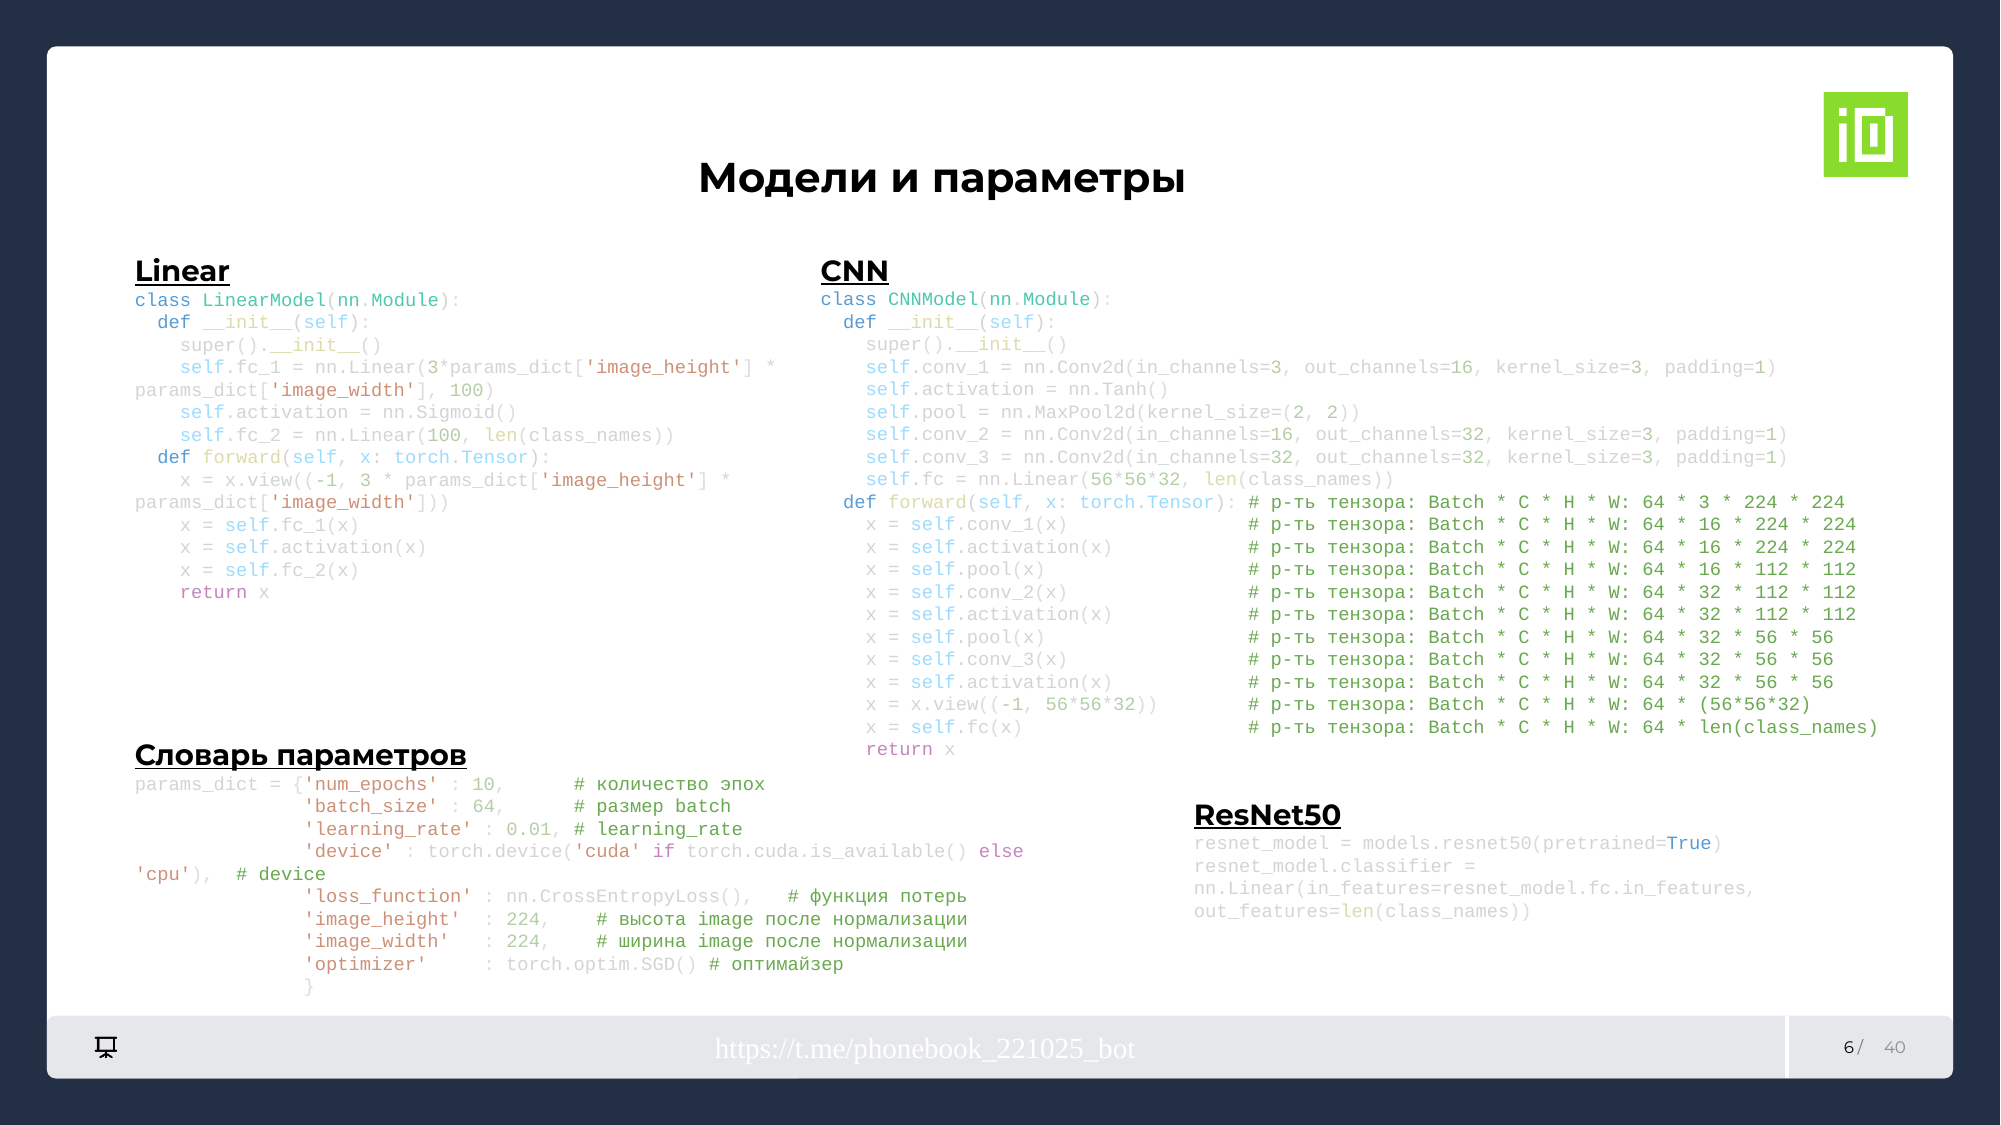

# Модели и параметры
CNN
class CNNModel(nn.Module):
  def __init__(self):
    super().__init__()
    self.conv_1 = nn.Conv2d(in_channels=3, out_channels=16, kernel_size=3, padding=1)
    self.activation = nn.Tanh()
    self.pool = nn.MaxPool2d(kernel_size=(2, 2))
    self.conv_2 = nn.Conv2d(in_channels=16, out_channels=32, kernel_size=3, padding=1)
    self.conv_3 = nn.Conv2d(in_channels=32, out_channels=32, kernel_size=3, padding=1)
    self.fc = nn.Linear(56*56*32, len(class_names))
  def forward(self, x: torch.Tensor): # р-ть тензора: Batch * C * H * W: 64 * 3 * 224 * 224
    x = self.conv_1(x)                # р-ть тензора: Batch * C * H * W: 64 * 16 * 224 * 224
    x = self.activation(x)            # р-ть тензора: Batch * C * H * W: 64 * 16 * 224 * 224
    x = self.pool(x)                  # р-ть тензора: Batch * C * H * W: 64 * 16 * 112 * 112
    x = self.conv_2(x)                # р-ть тензора: Batch * C * H * W: 64 * 32 * 112 * 112
    x = self.activation(x)            # р-ть тензора: Batch * C * H * W: 64 * 32 * 112 * 112
    x = self.pool(x)                  # р-ть тензора: Batch * C * H * W: 64 * 32 * 56 * 56
    x = self.conv_3(x)                # р-ть тензора: Batch * C * H * W: 64 * 32 * 56 * 56
    x = self.activation(x)            # р-ть тензора: Batch * C * H * W: 64 * 32 * 56 * 56
    x = x.view((-1, 56*56*32))        # р-ть тензора: Batch * C * H * W: 64 * (56*56*32)
    x = self.fc(x)                    # р-ть тензора: Batch * C * H * W: 64 * len(class_names)
    return x

Linear
class LinearModel(nn.Module):
  def __init__(self):
    super().__init__()
    self.fc_1 = nn.Linear(3*params_dict['image_height'] * params_dict['image_width'], 100)
    self.activation = nn.Sigmoid()
    self.fc_2 = nn.Linear(100, len(class_names))
  def forward(self, x: torch.Tensor):
    x = x.view((-1, 3 * params_dict['image_height'] * params_dict['image_width']))
    x = self.fc_1(x)
    x = self.activation(x)
    x = self.fc_2(x)
    return x

Словарь параметров
params_dict = {'num_epochs' : 10,      # количество эпох
               'batch_size' : 64,      # размер batch
               'learning_rate' : 0.01, # learning_rate
               'device' : torch.device('cuda' if torch.cuda.is_available() else 'cpu'),  # device
               'loss_function' : nn.CrossEntropyLoss(),   # функция потерь
               'image_height'  : 224,    # высота image после нормализации
               'image_width'   : 224,    # ширина image после нормализации
               'optimizer'     : torch.optim.SGD() # оптимайзер
               }

ResNet50
resnet_model = models.resnet50(pretrained=True)
resnet_model.classifier = nn.Linear(in_features=resnet_model.fc.in_features, out_features=len(class_names))

https://t.me/phonebook_221025_bot
6
40